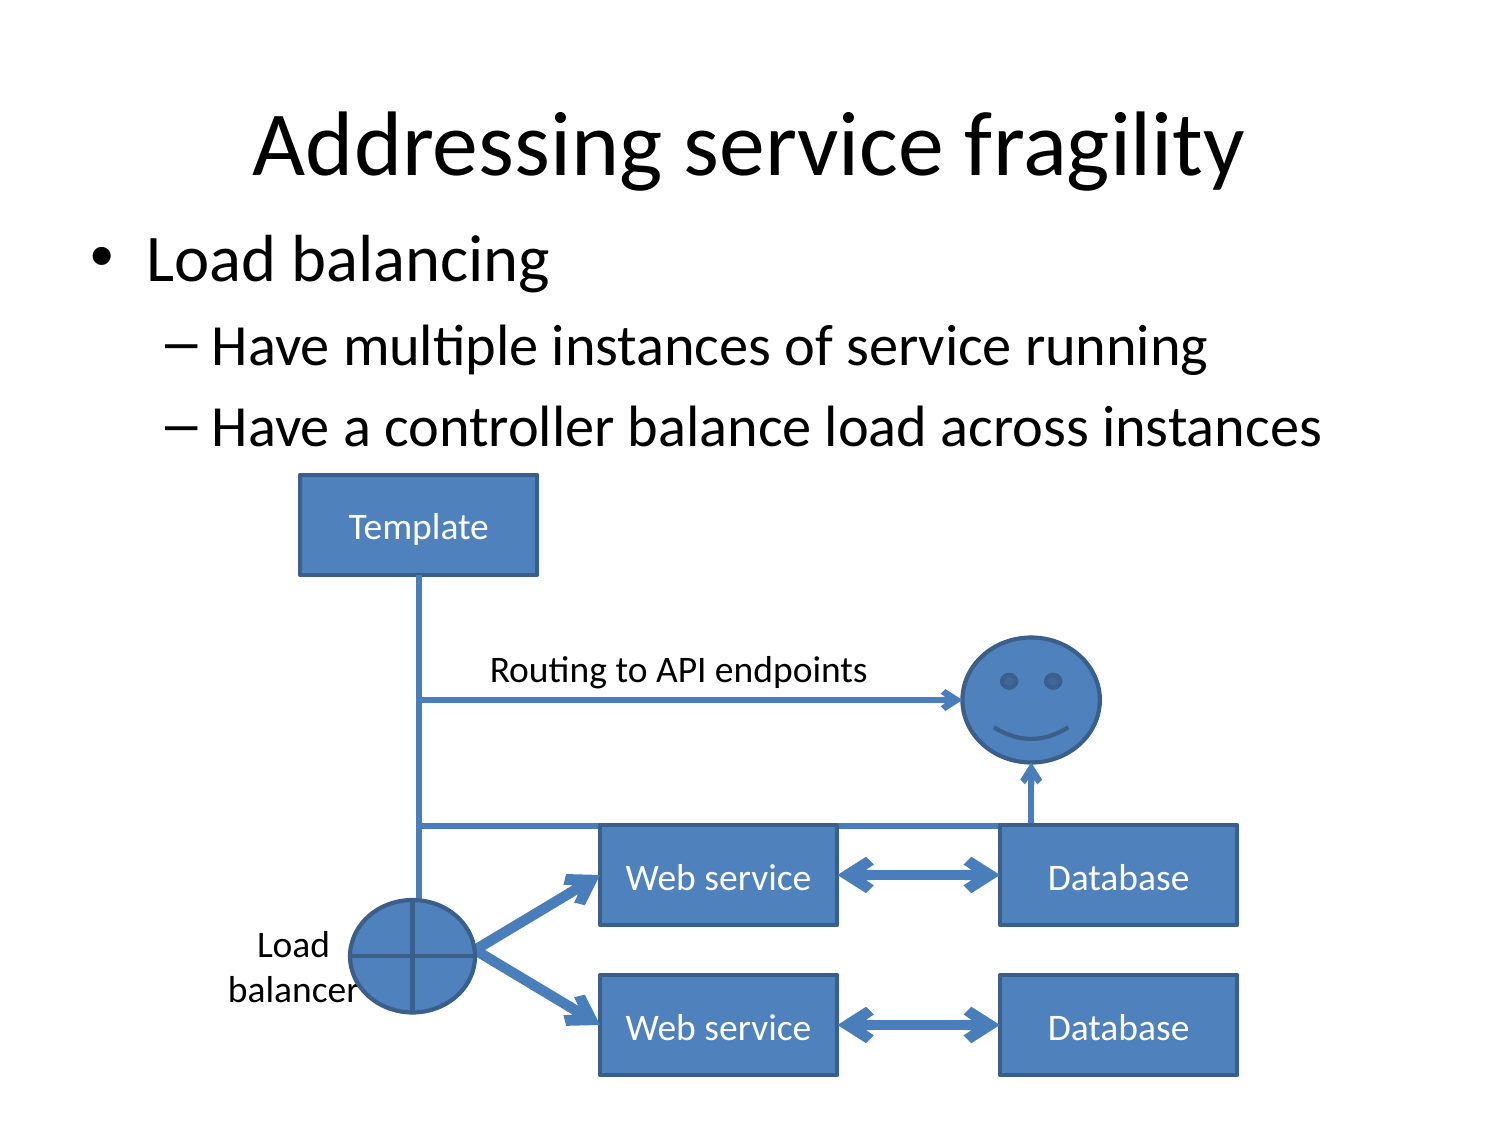

# Addressing service fragility
Load balancing
Have multiple instances of service running
Have a controller balance load across instances
Template
Routing to API endpoints

Web service
Database

Load balancer
Web service
Database